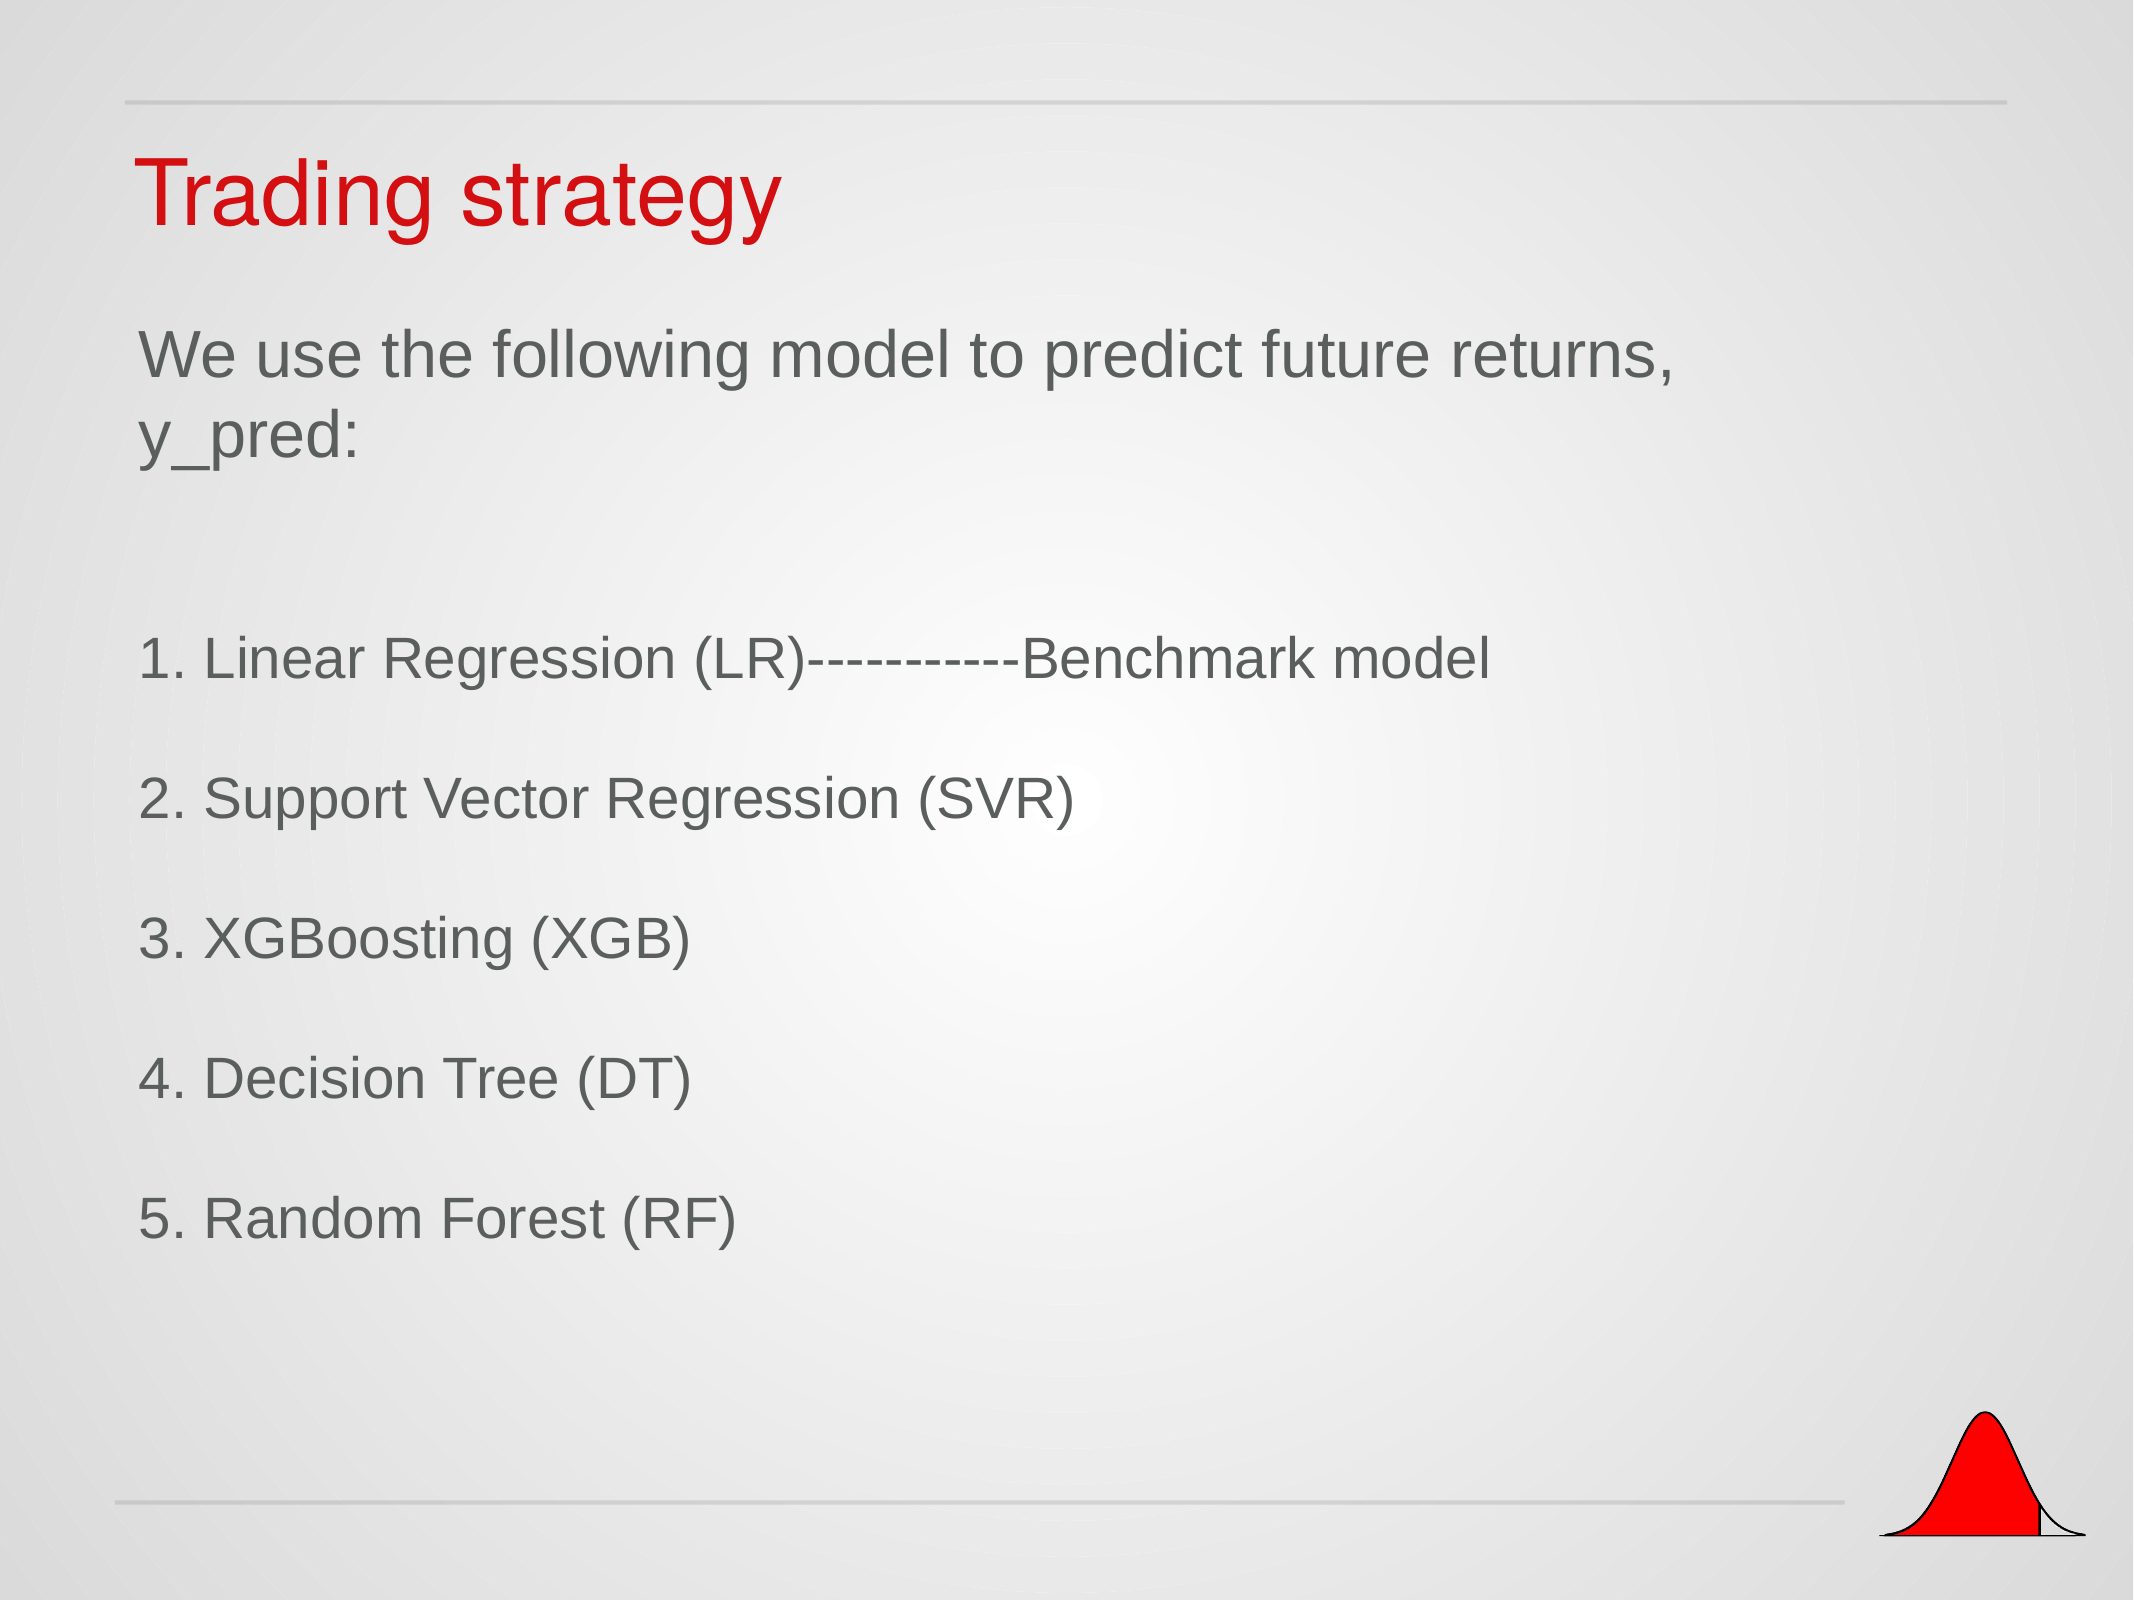

Trading strategy
We use the following model to predict future returns, y_pred:

1. Linear Regression (LR)-----------Benchmark model

2. Support Vector Regression (SVR)

3. XGBoosting (XGB)

4. Decision Tree (DT)

5. Random Forest (RF)